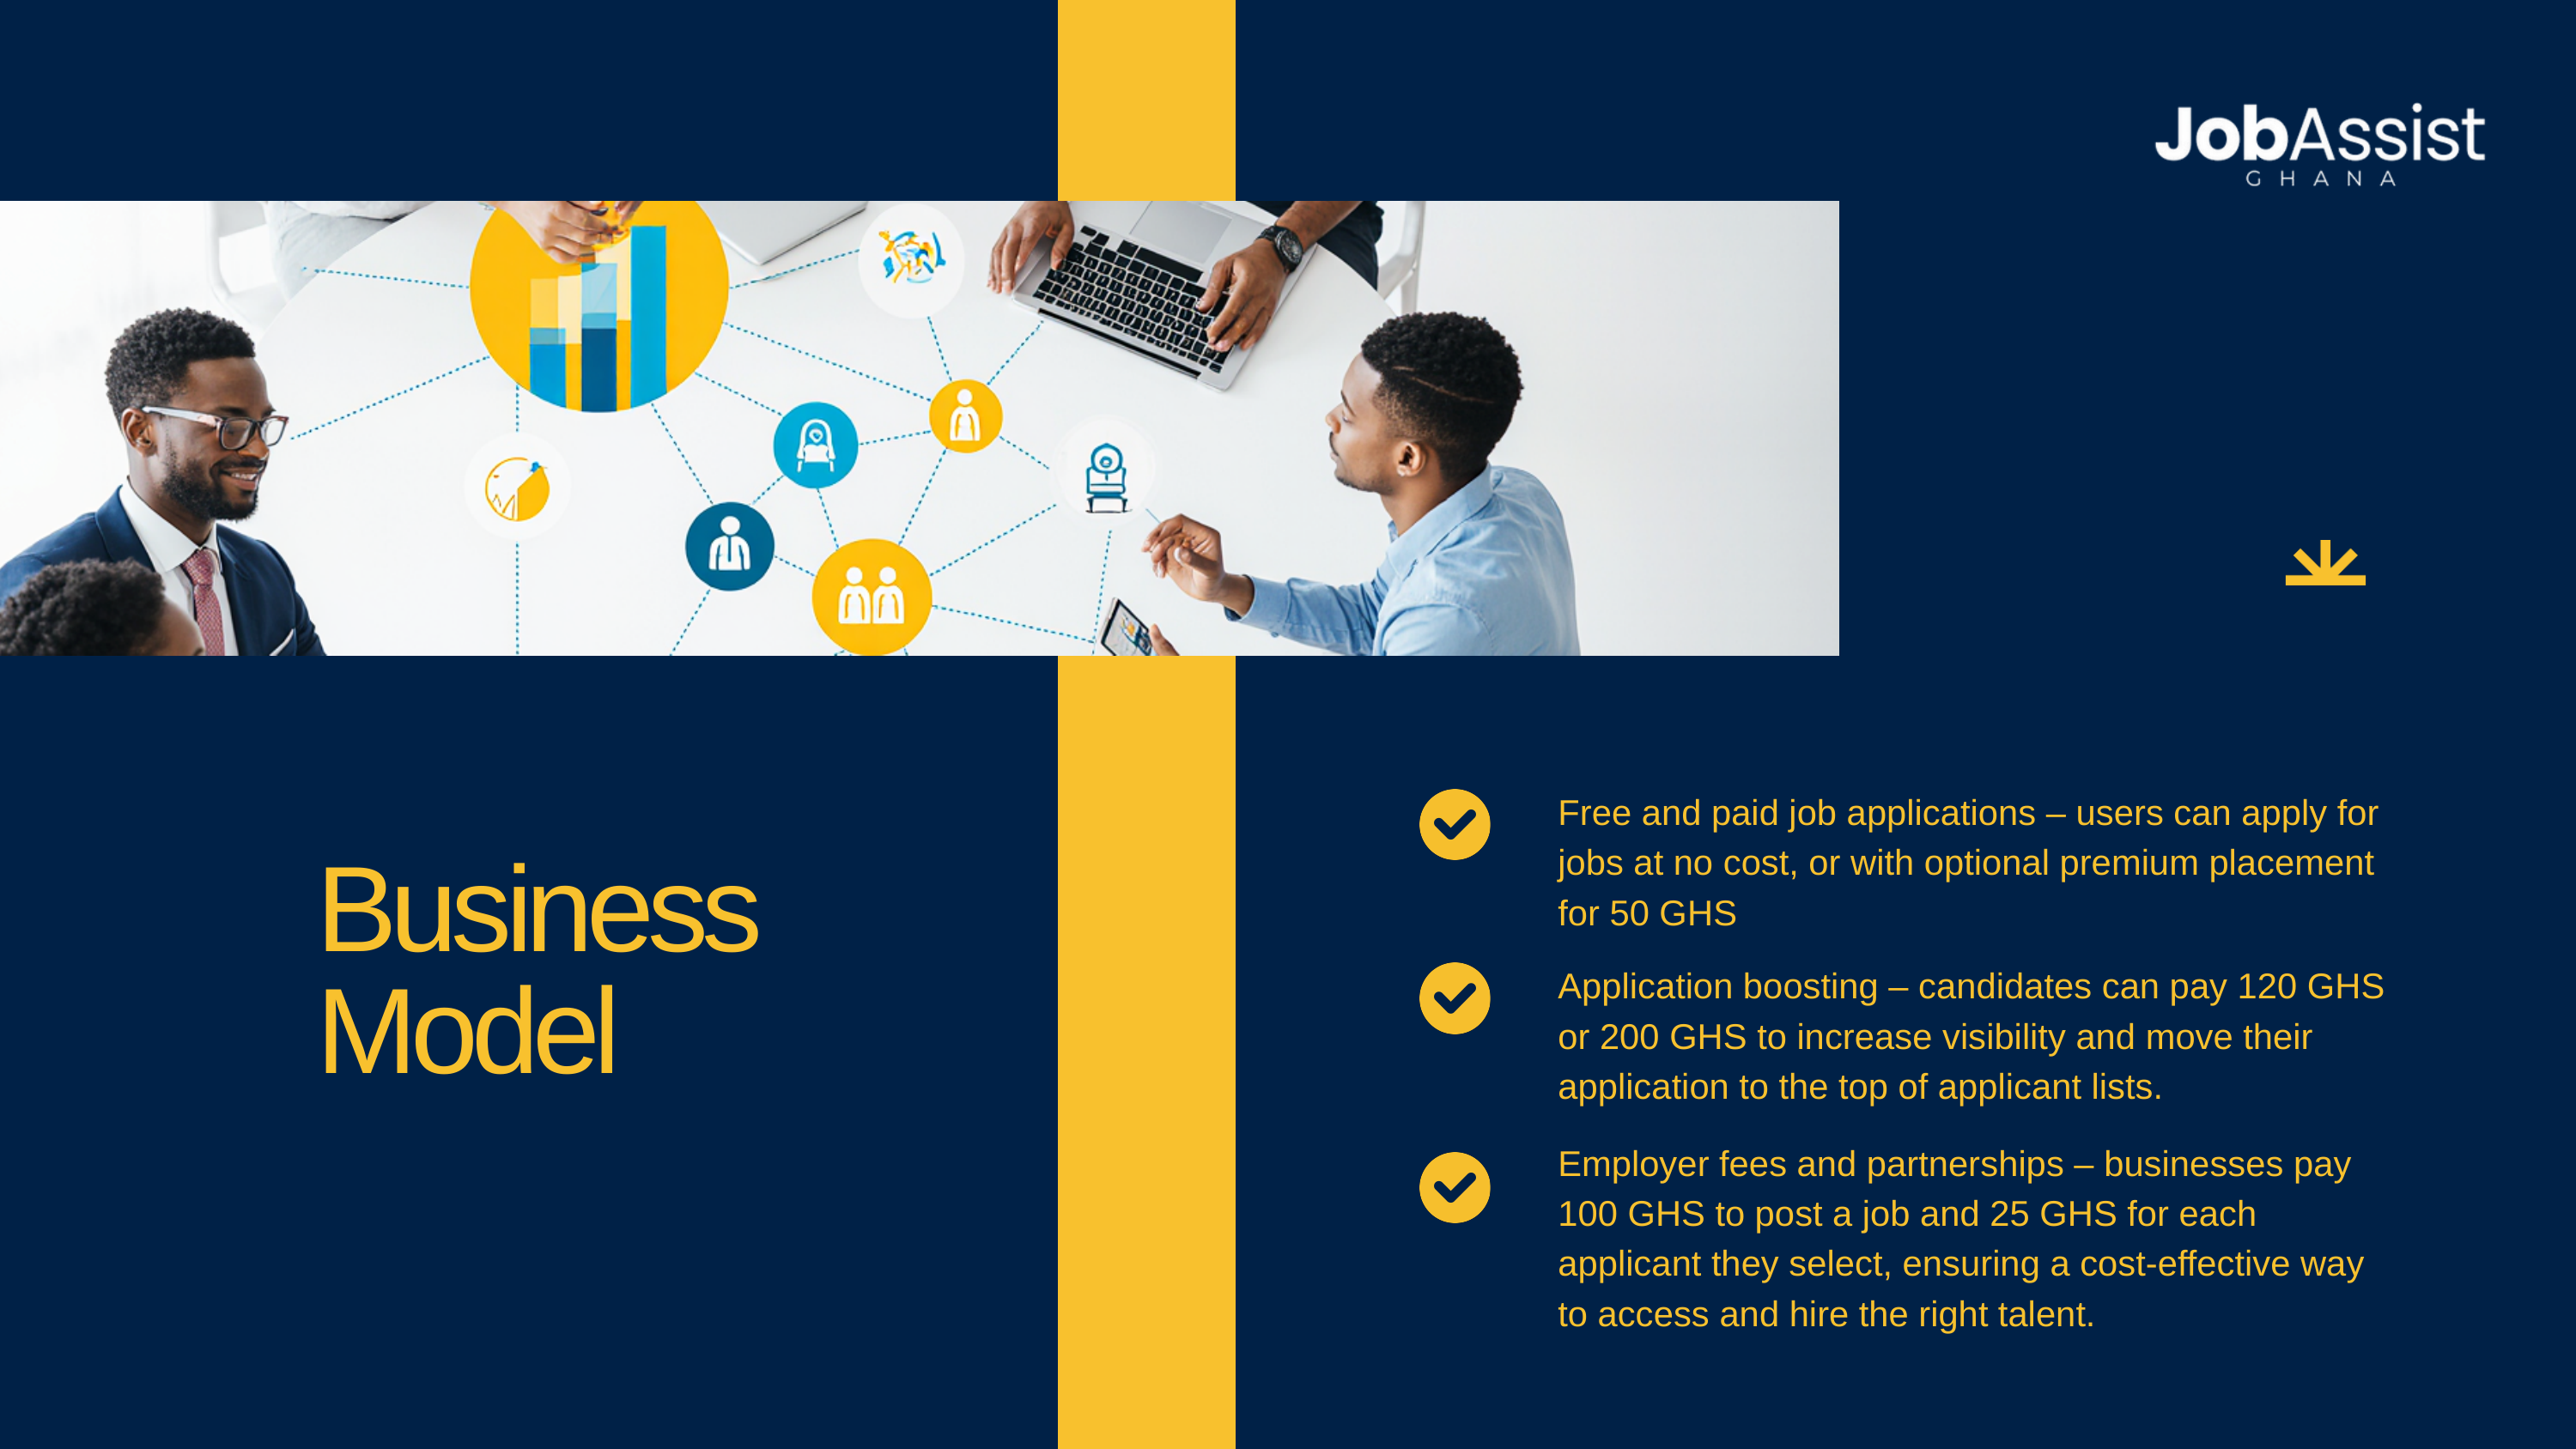

Free and paid job applications – users can apply for jobs at no cost, or with optional premium placement for 50 GHS

Business Model
Application boosting – candidates can pay 120 GHS or 200 GHS to increase visibility and move their application to the top of applicant lists.

Employer fees and partnerships – businesses pay 100 GHS to post a job and 25 GHS for each applicant they select, ensuring a cost-effective way to access and hire the right talent.